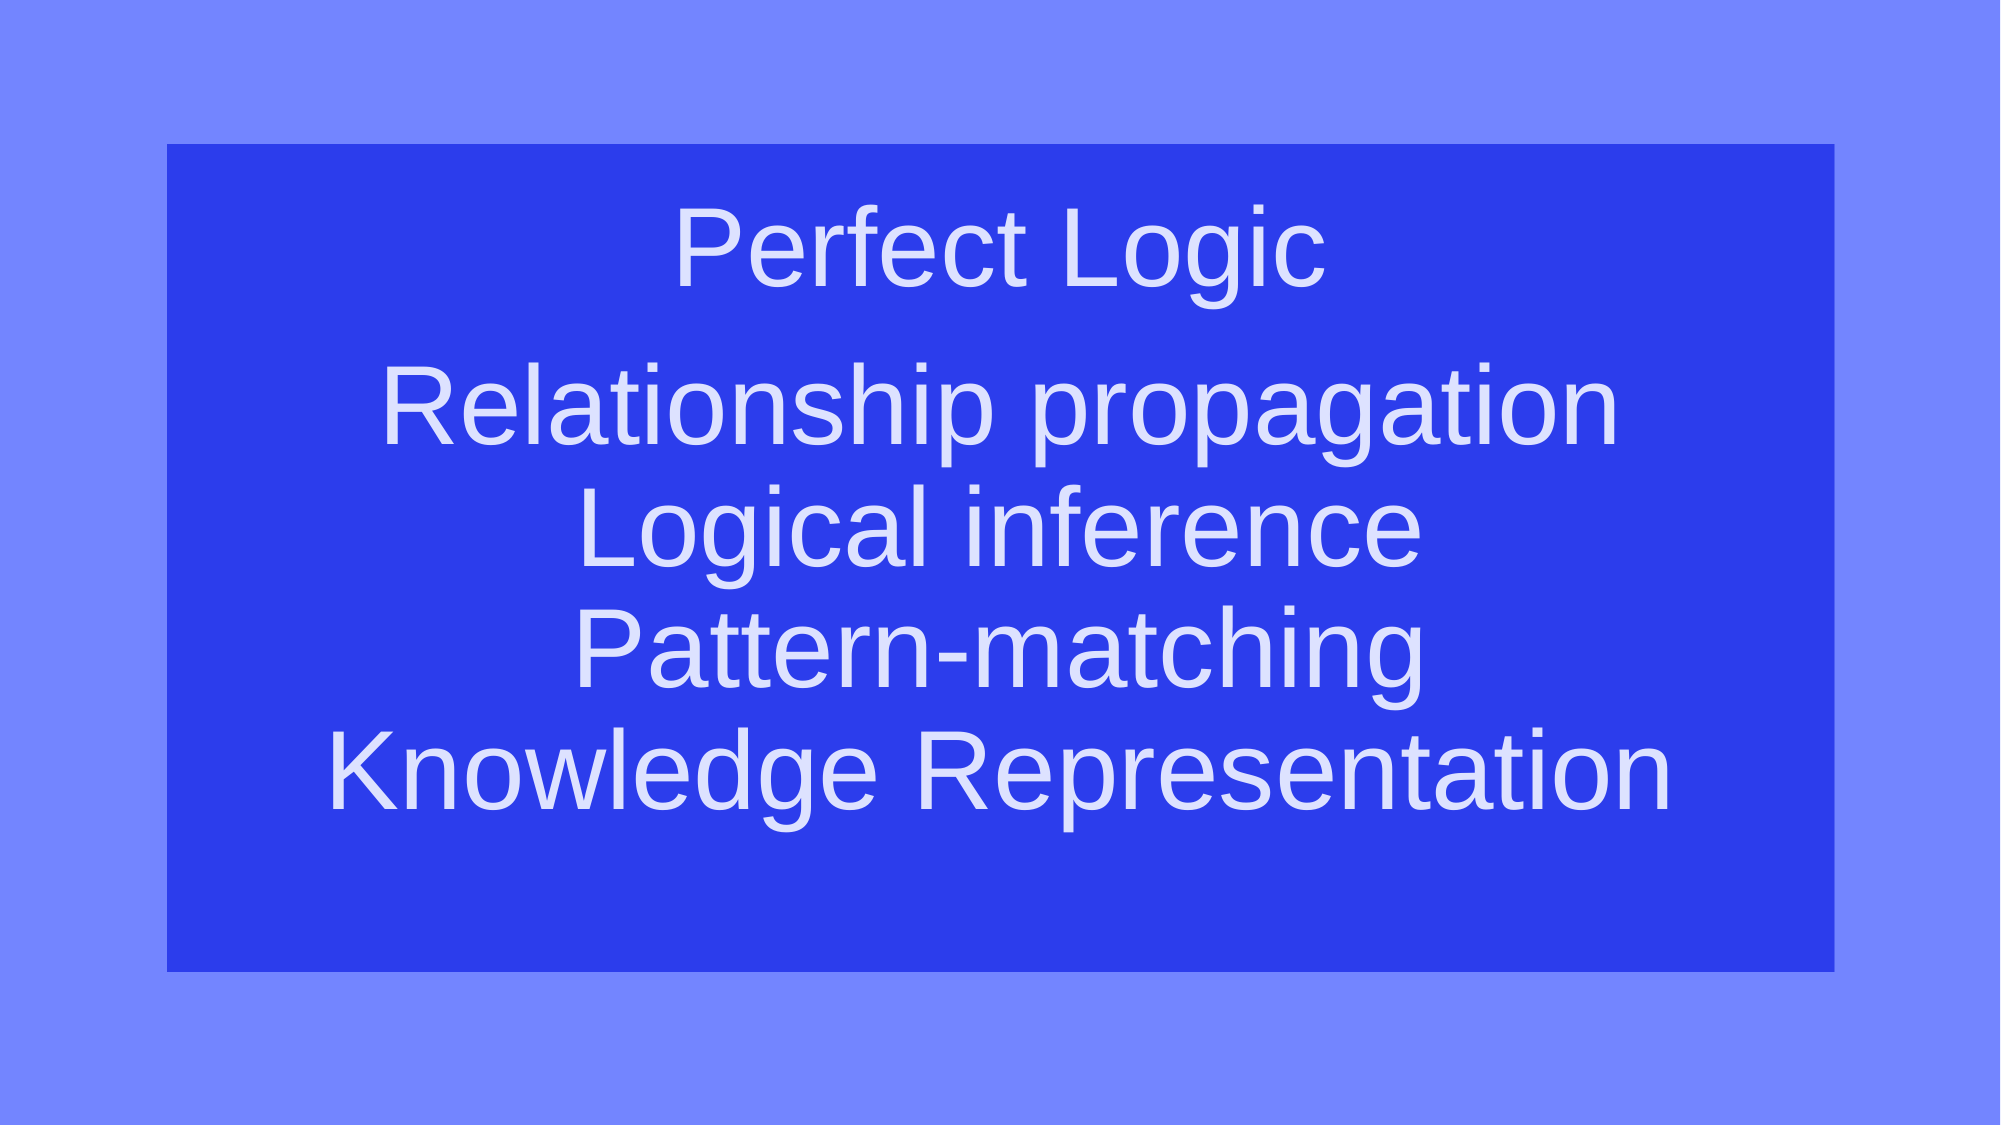

Perfect Logic
Relationship propagation
Logical inference
Pattern-matching
Knowledge Representation